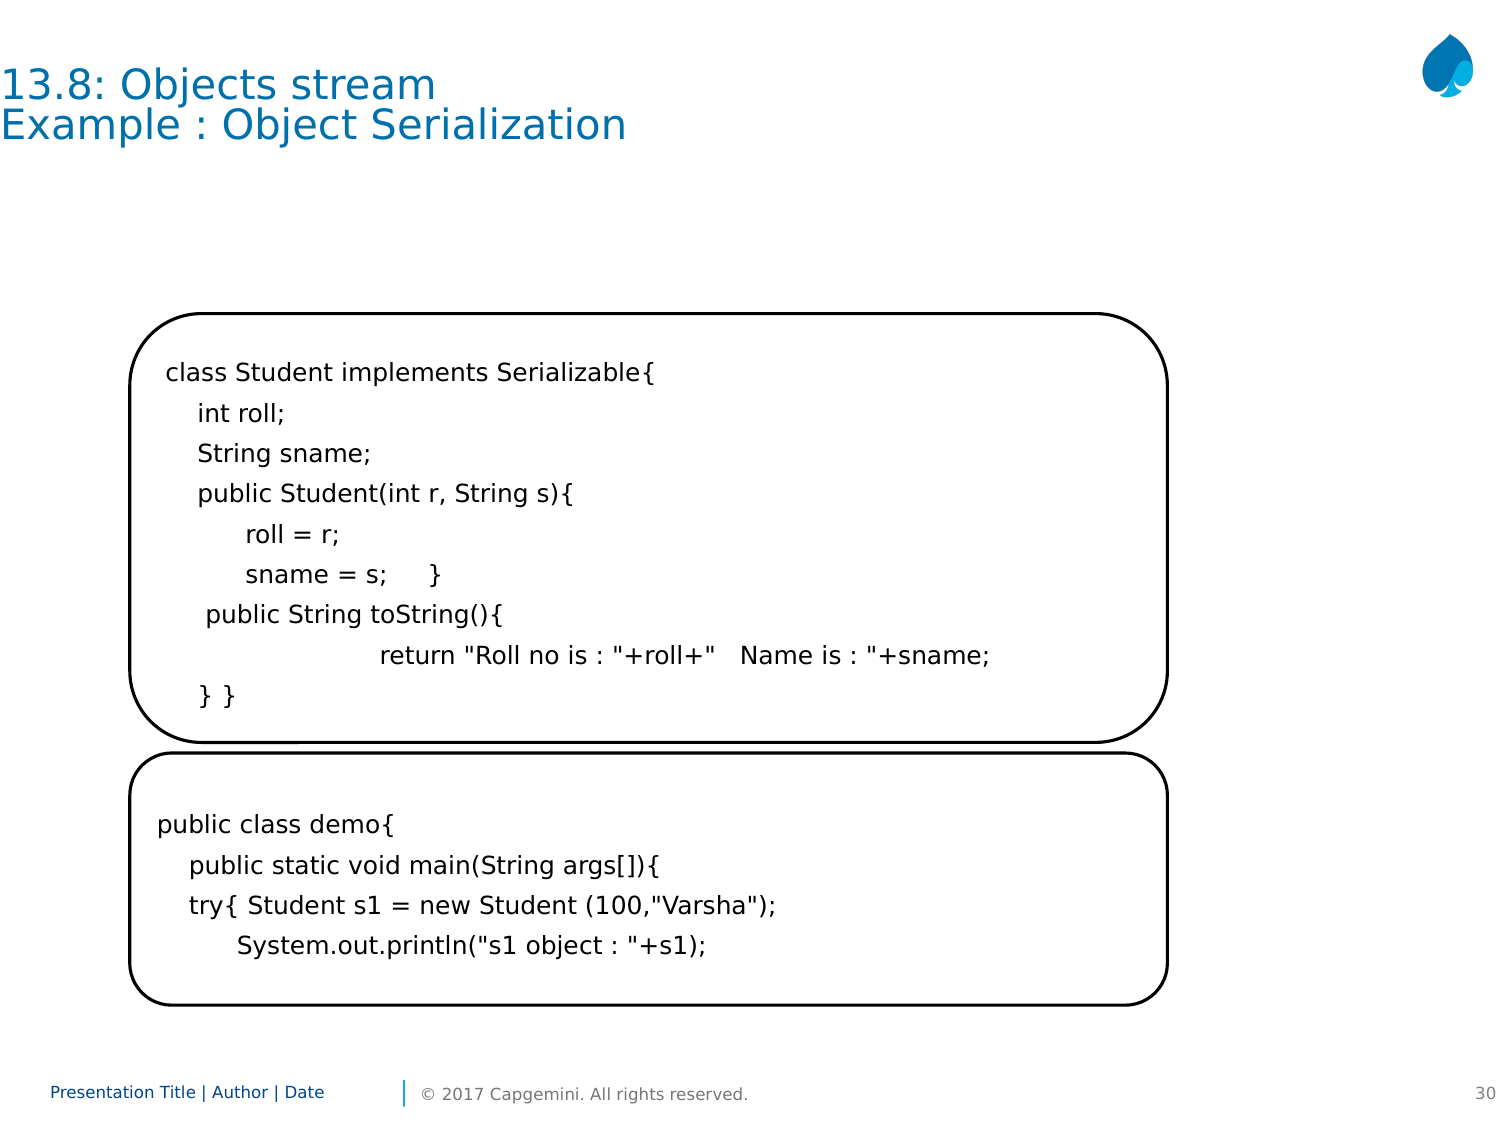

13.8: Objects stream
Example : Object Serialization
class Student implements Serializable{
    int roll;
    String sname;
    public Student(int r, String s){
          roll = r;
          sname = s;     }
     public String toString(){
	        return "Roll no is : "+roll+"   Name is : "+sname;
    } }
public class demo{
    public static void main(String args[]){
    try{ Student s1 = new Student (100,"Varsha");
          System.out.println("s1 object : "+s1);